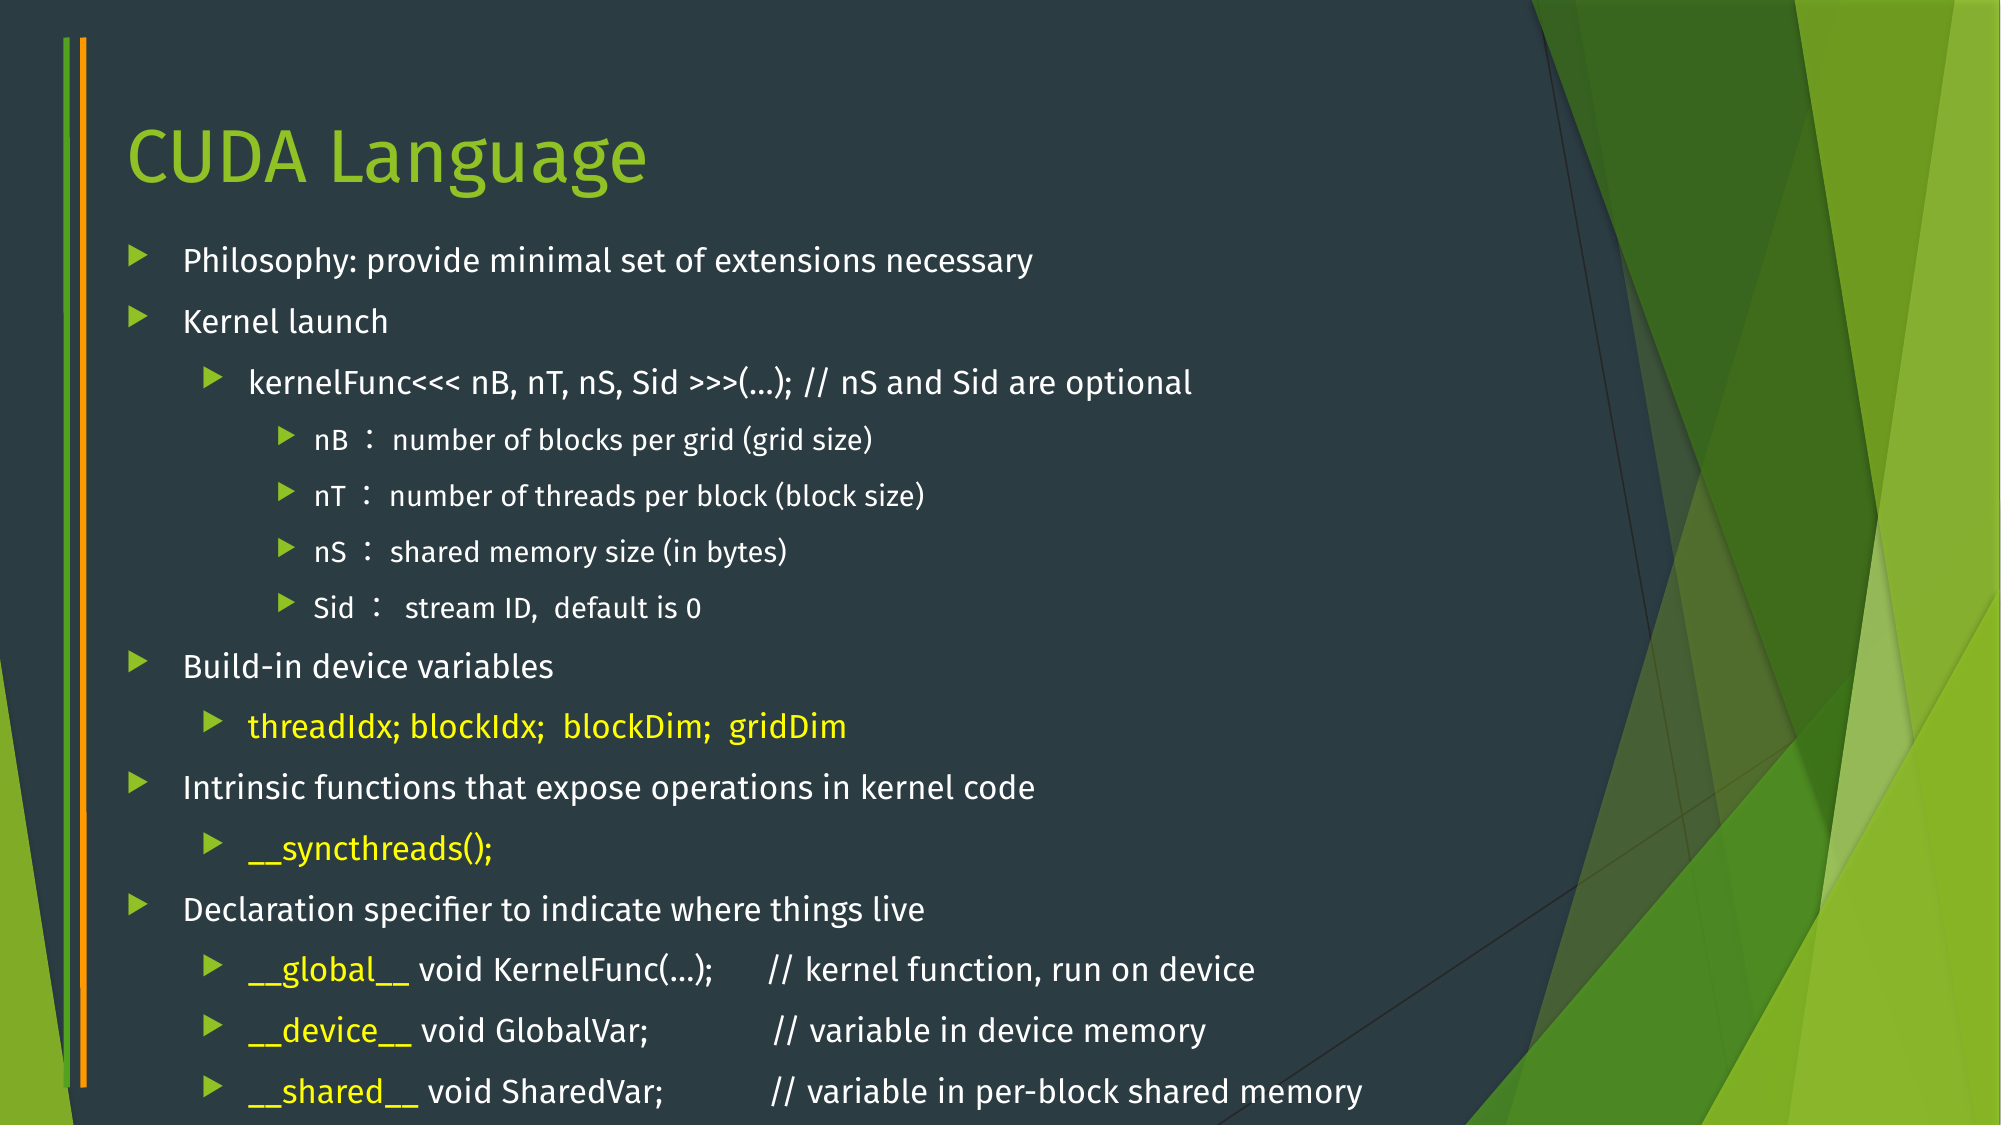

# CUDA Language
Philosophy: provide minimal set of extensions necessary
Kernel launch
kernelFunc<<< nB, nT, nS, Sid >>>(…); // nS and Sid are optional
nB：number of blocks per grid (grid size)
nT：number of threads per block (block size)
nS：shared memory size (in bytes)
Sid： stream ID,  default is 0
Build-in device variables
threadIdx; blockIdx;  blockDim;  gridDim
Intrinsic functions that expose operations in kernel code
__syncthreads();
Declaration specifier to indicate where things live
__global__ void KernelFunc(…);      // kernel function, run on device
__device__ void GlobalVar;              // variable in device memory
__shared__ void SharedVar;            // variable in per-block shared memory